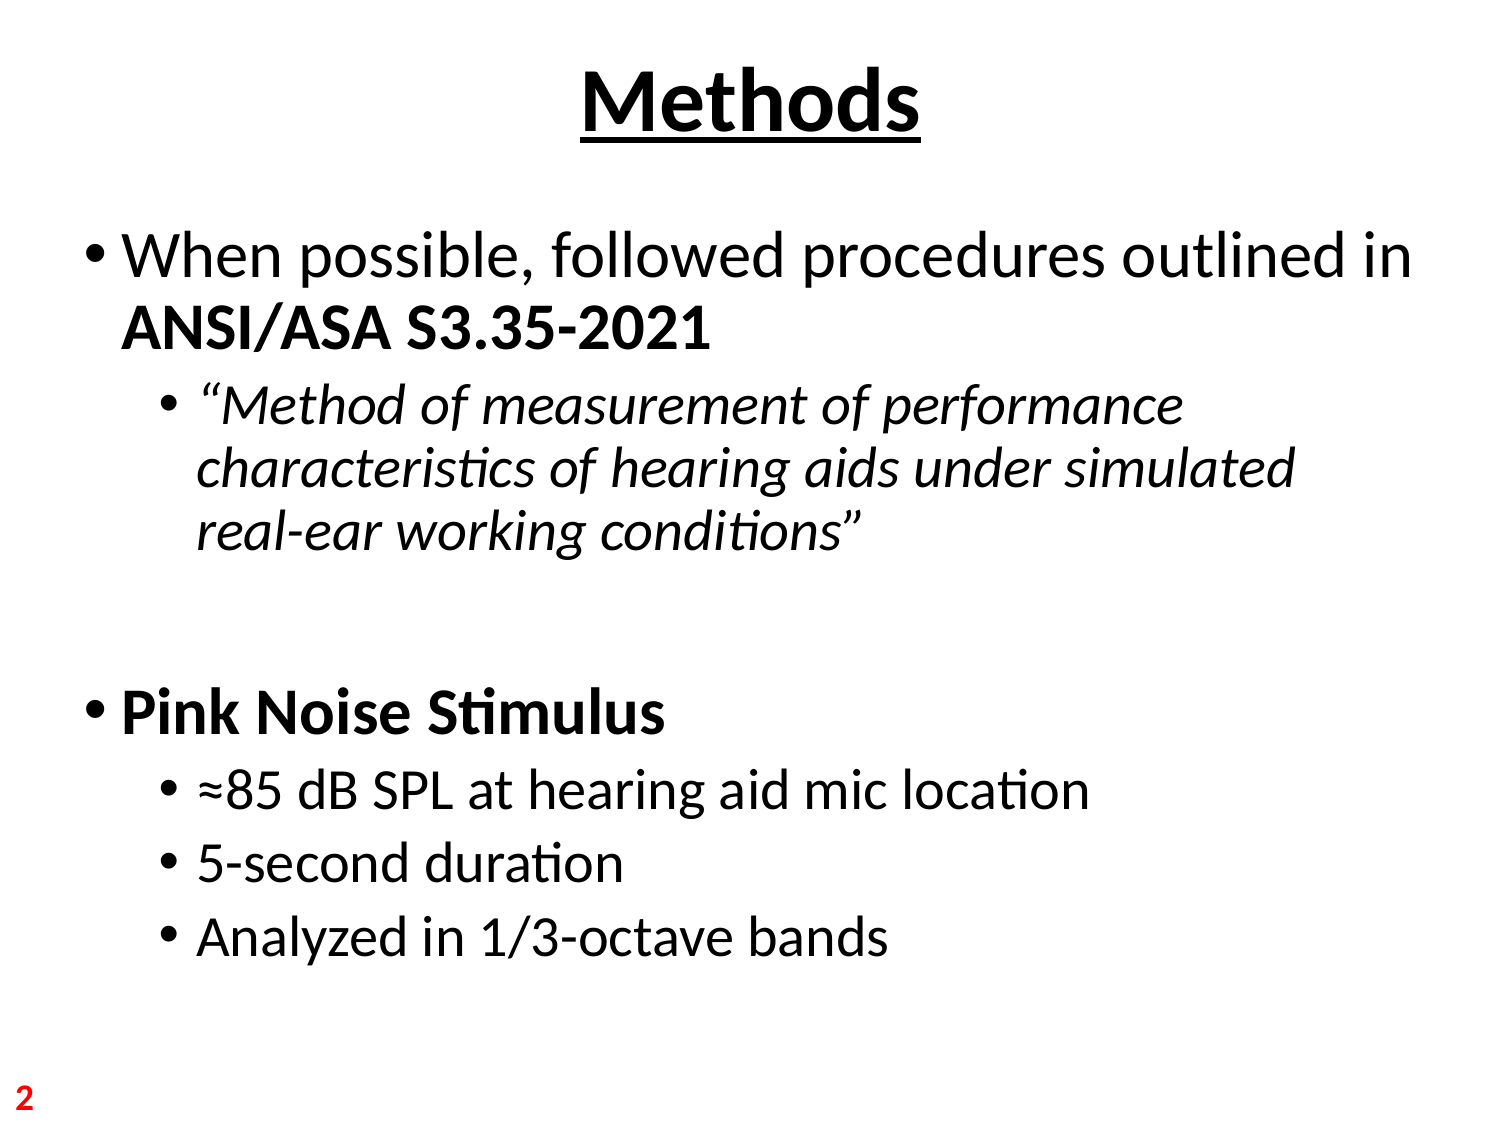

# Methods
When possible, followed procedures outlined in ANSI/ASA S3.35-2021
“Method of measurement of performance characteristics of hearing aids under simulated real-ear working conditions”

Pink Noise Stimulus
≈85 dB SPL at hearing aid mic location
5-second duration
Analyzed in 1/3-octave bands
2